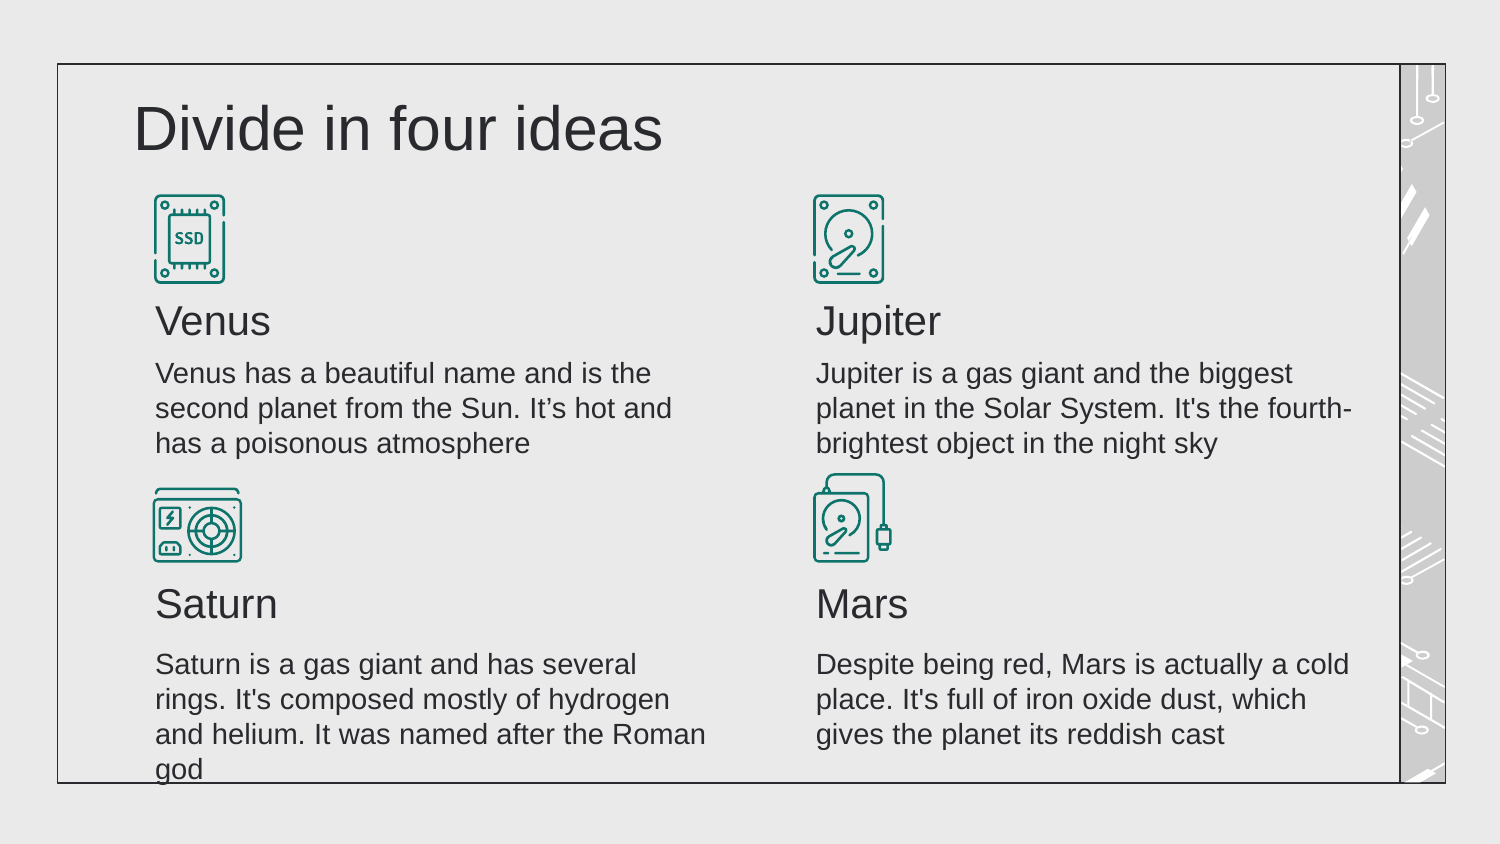

# Divide in four ideas

Venus
Jupiter
Venus has a beautiful name and is the second planet from the Sun. It’s hot and has a poisonous atmosphere
Jupiter is a gas giant and the biggest planet in the Solar System. It's the fourth-brightest object in the night sky

Saturn
Mars
Saturn is a gas giant and has several rings. It's composed mostly of hydrogen and helium. It was named after the Roman god
Despite being red, Mars is actually a cold place. It's full of iron oxide dust, which gives the planet its reddish cast